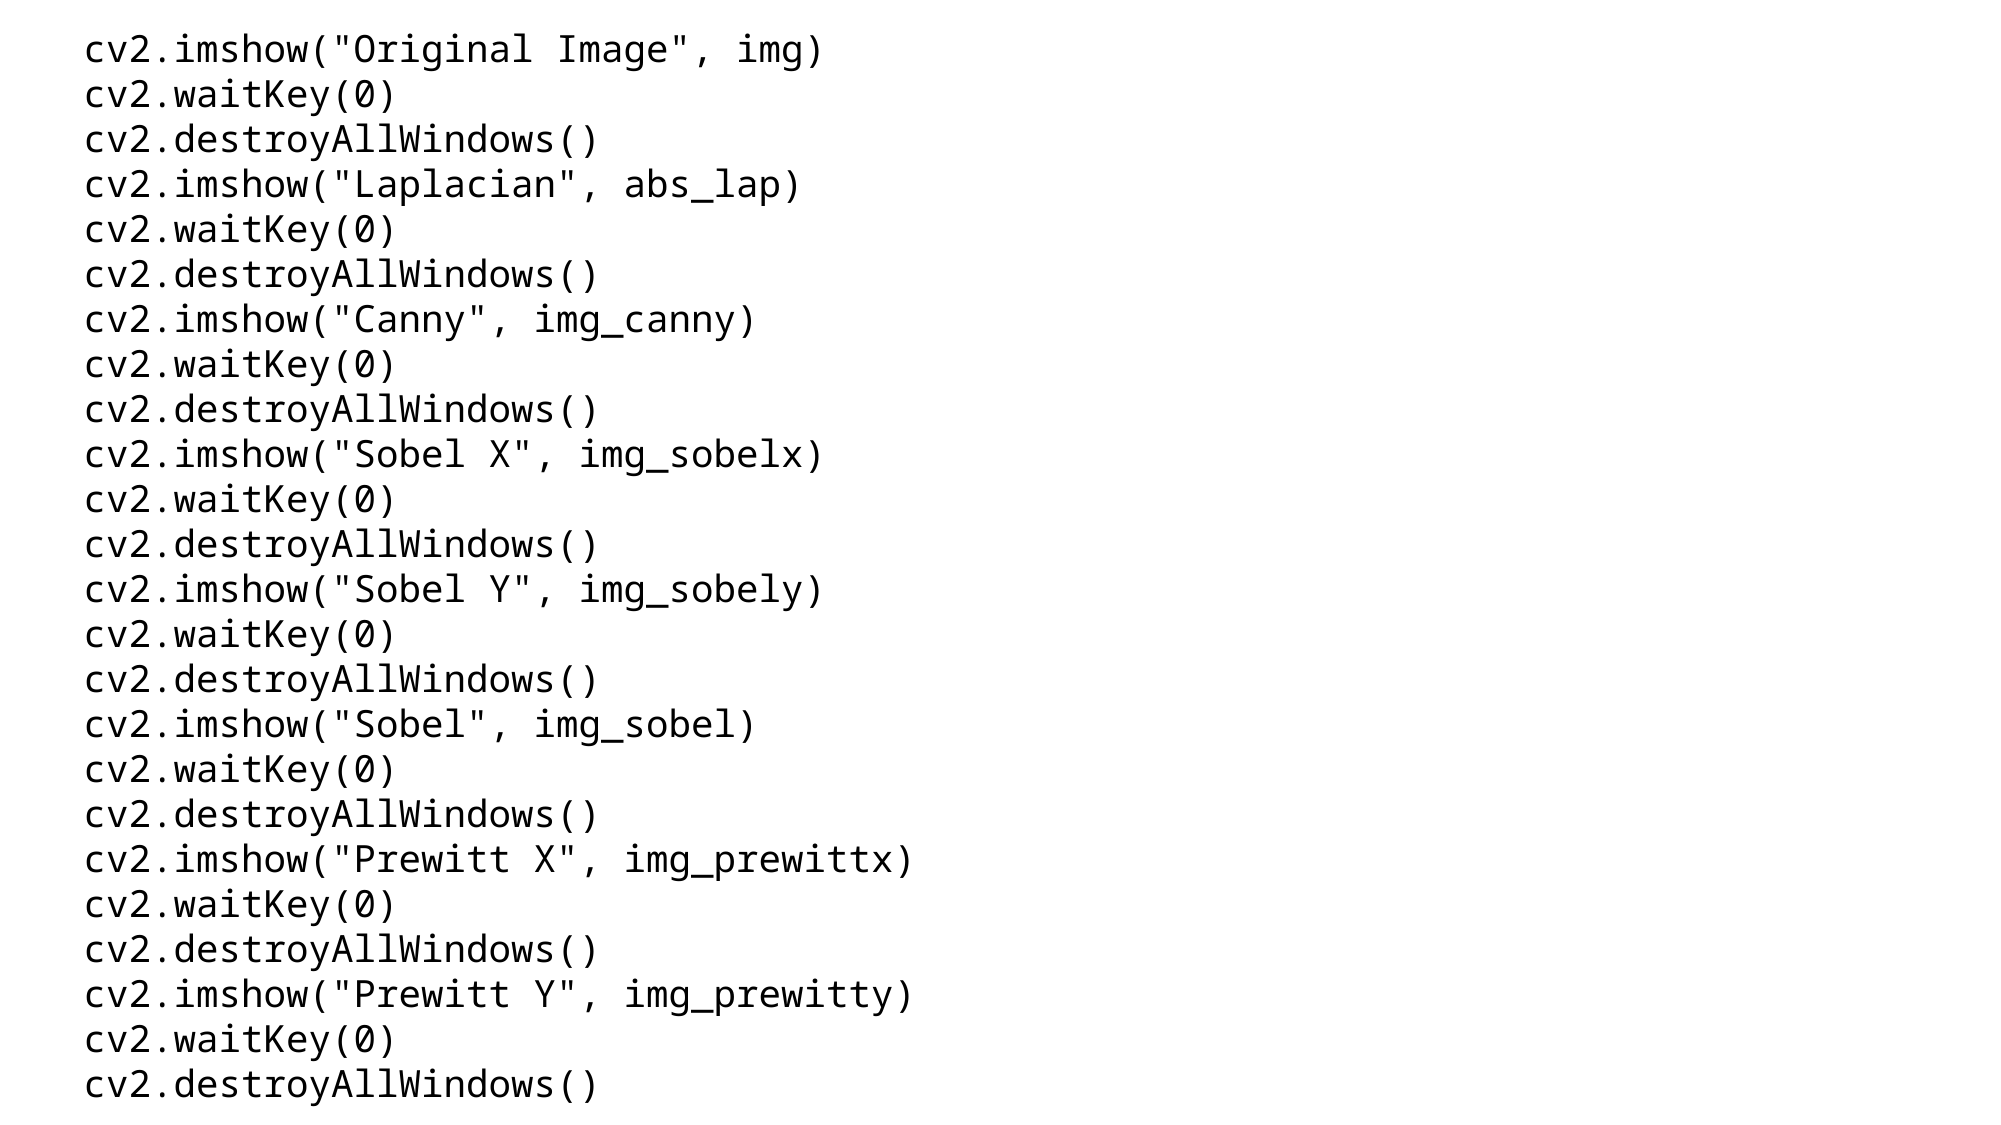

cv2.imshow("Original Image", img)
cv2.waitKey(0)
cv2.destroyAllWindows()
cv2.imshow("Laplacian", abs_lap)
cv2.waitKey(0)
cv2.destroyAllWindows()
cv2.imshow("Canny", img_canny)
cv2.waitKey(0)
cv2.destroyAllWindows()
cv2.imshow("Sobel X", img_sobelx)
cv2.waitKey(0)
cv2.destroyAllWindows()
cv2.imshow("Sobel Y", img_sobely)
cv2.waitKey(0)
cv2.destroyAllWindows()
cv2.imshow("Sobel", img_sobel)
cv2.waitKey(0)
cv2.destroyAllWindows()
cv2.imshow("Prewitt X", img_prewittx)
cv2.waitKey(0)
cv2.destroyAllWindows()
cv2.imshow("Prewitt Y", img_prewitty)
cv2.waitKey(0)
cv2.destroyAllWindows()

# PANTONE® COLOUR OF THE YEAR 2022